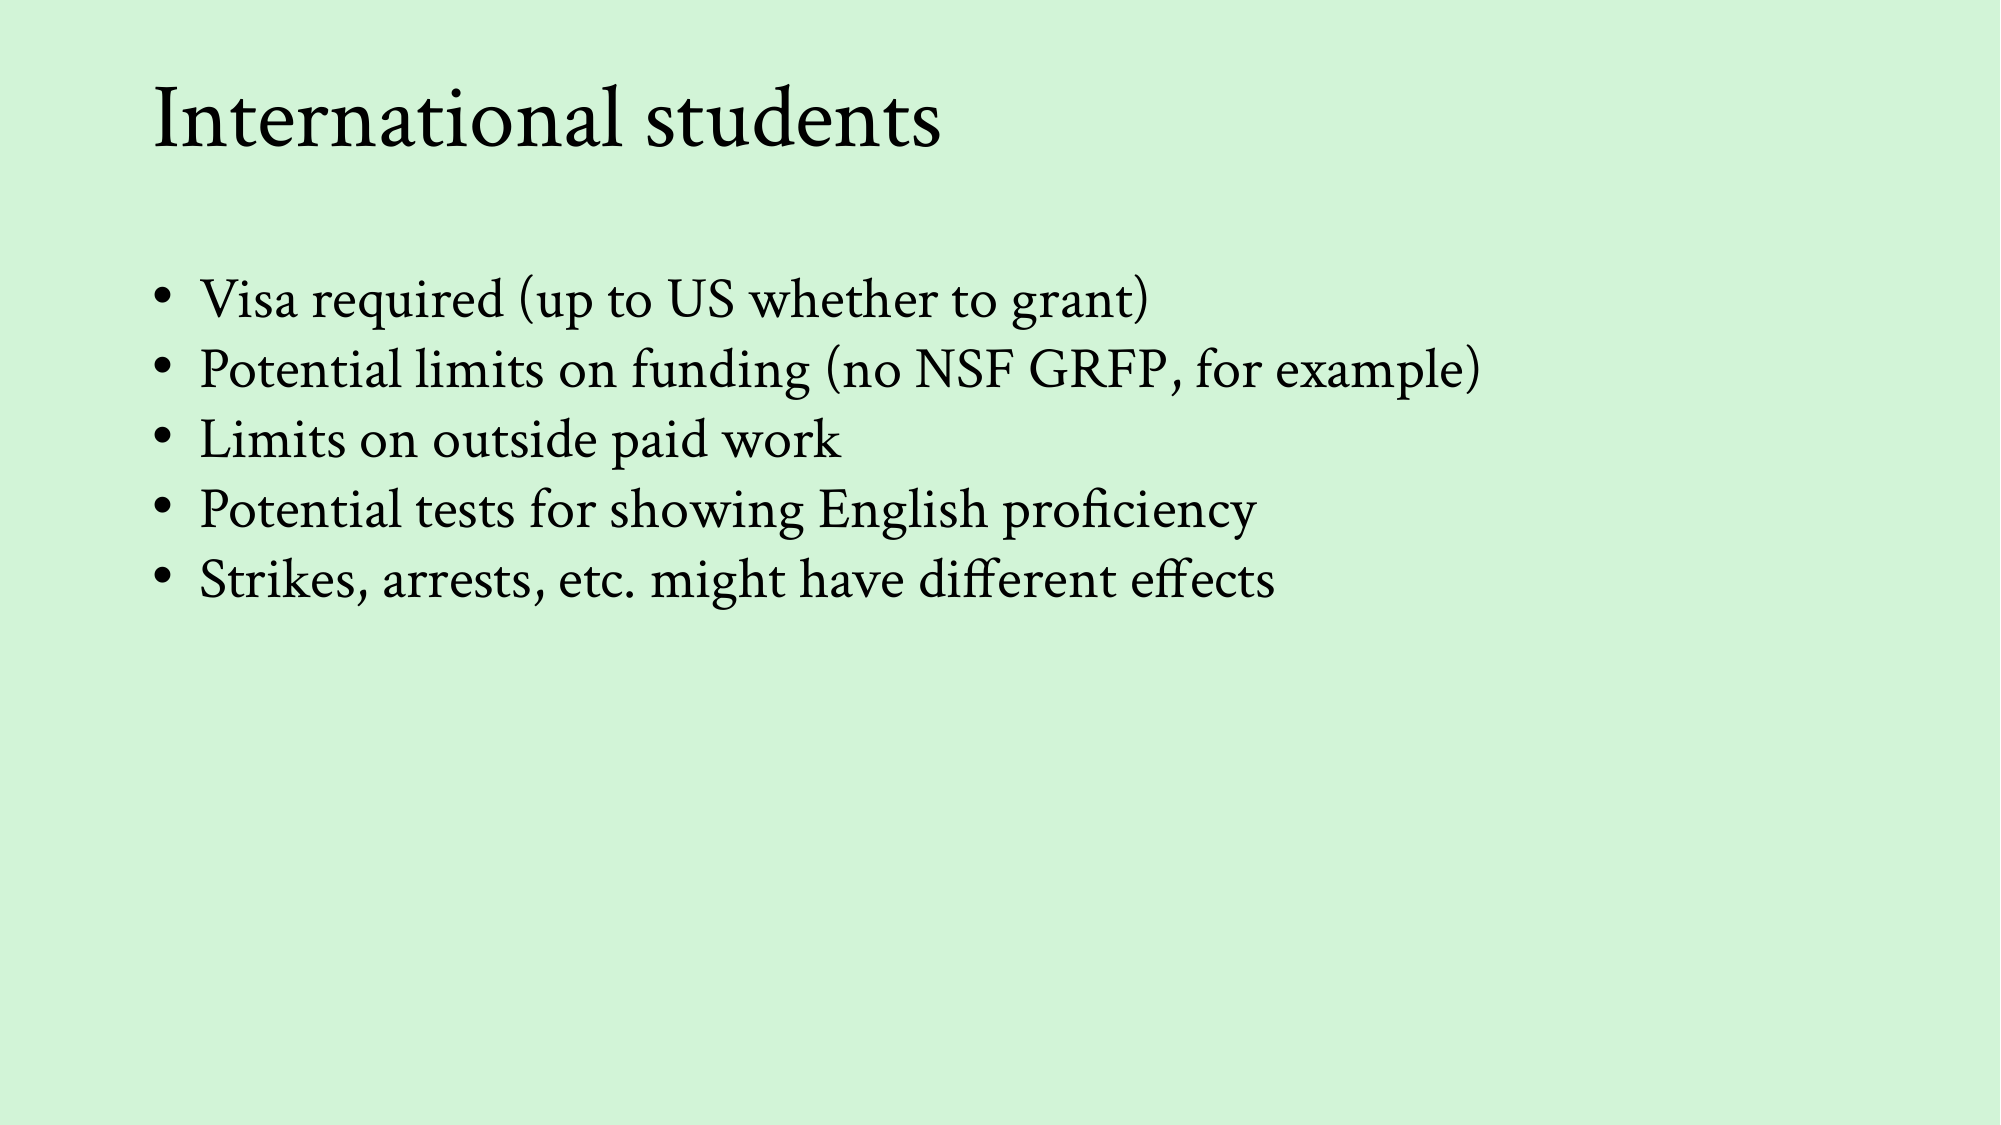

International students
Visa required (up to US whether to grant)
Potential limits on funding (no NSF GRFP, for example)
Limits on outside paid work
Potential tests for showing English proficiency
Strikes, arrests, etc. might have different effects